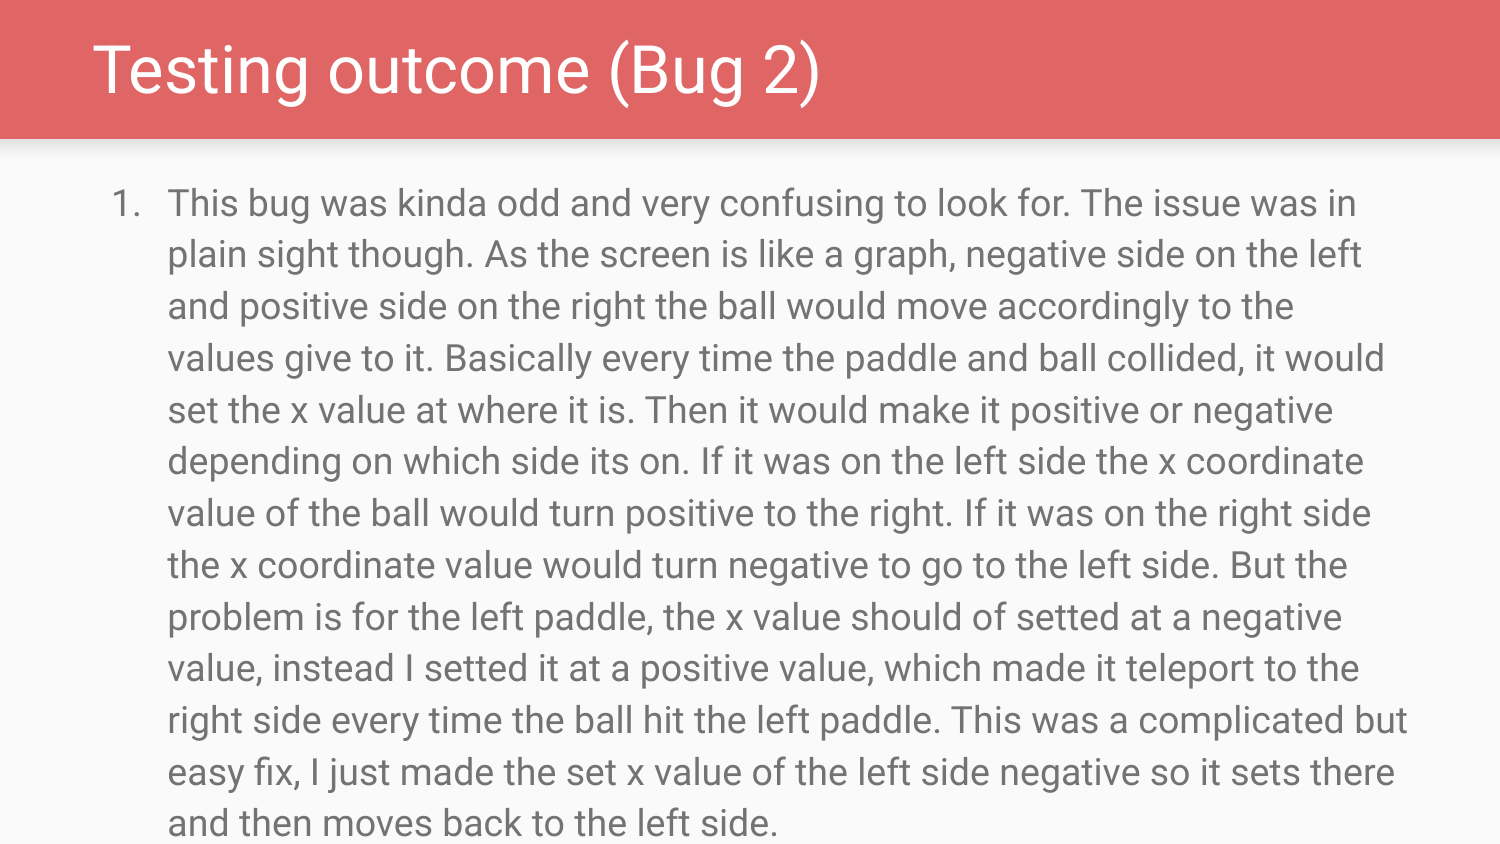

# Testing outcome (Bug 2)
This bug was kinda odd and very confusing to look for. The issue was in plain sight though. As the screen is like a graph, negative side on the left and positive side on the right the ball would move accordingly to the values give to it. Basically every time the paddle and ball collided, it would set the x value at where it is. Then it would make it positive or negative depending on which side its on. If it was on the left side the x coordinate value of the ball would turn positive to the right. If it was on the right side the x coordinate value would turn negative to go to the left side. But the problem is for the left paddle, the x value should of setted at a negative value, instead I setted it at a positive value, which made it teleport to the right side every time the ball hit the left paddle. This was a complicated but easy fix, I just made the set x value of the left side negative so it sets there and then moves back to the left side.